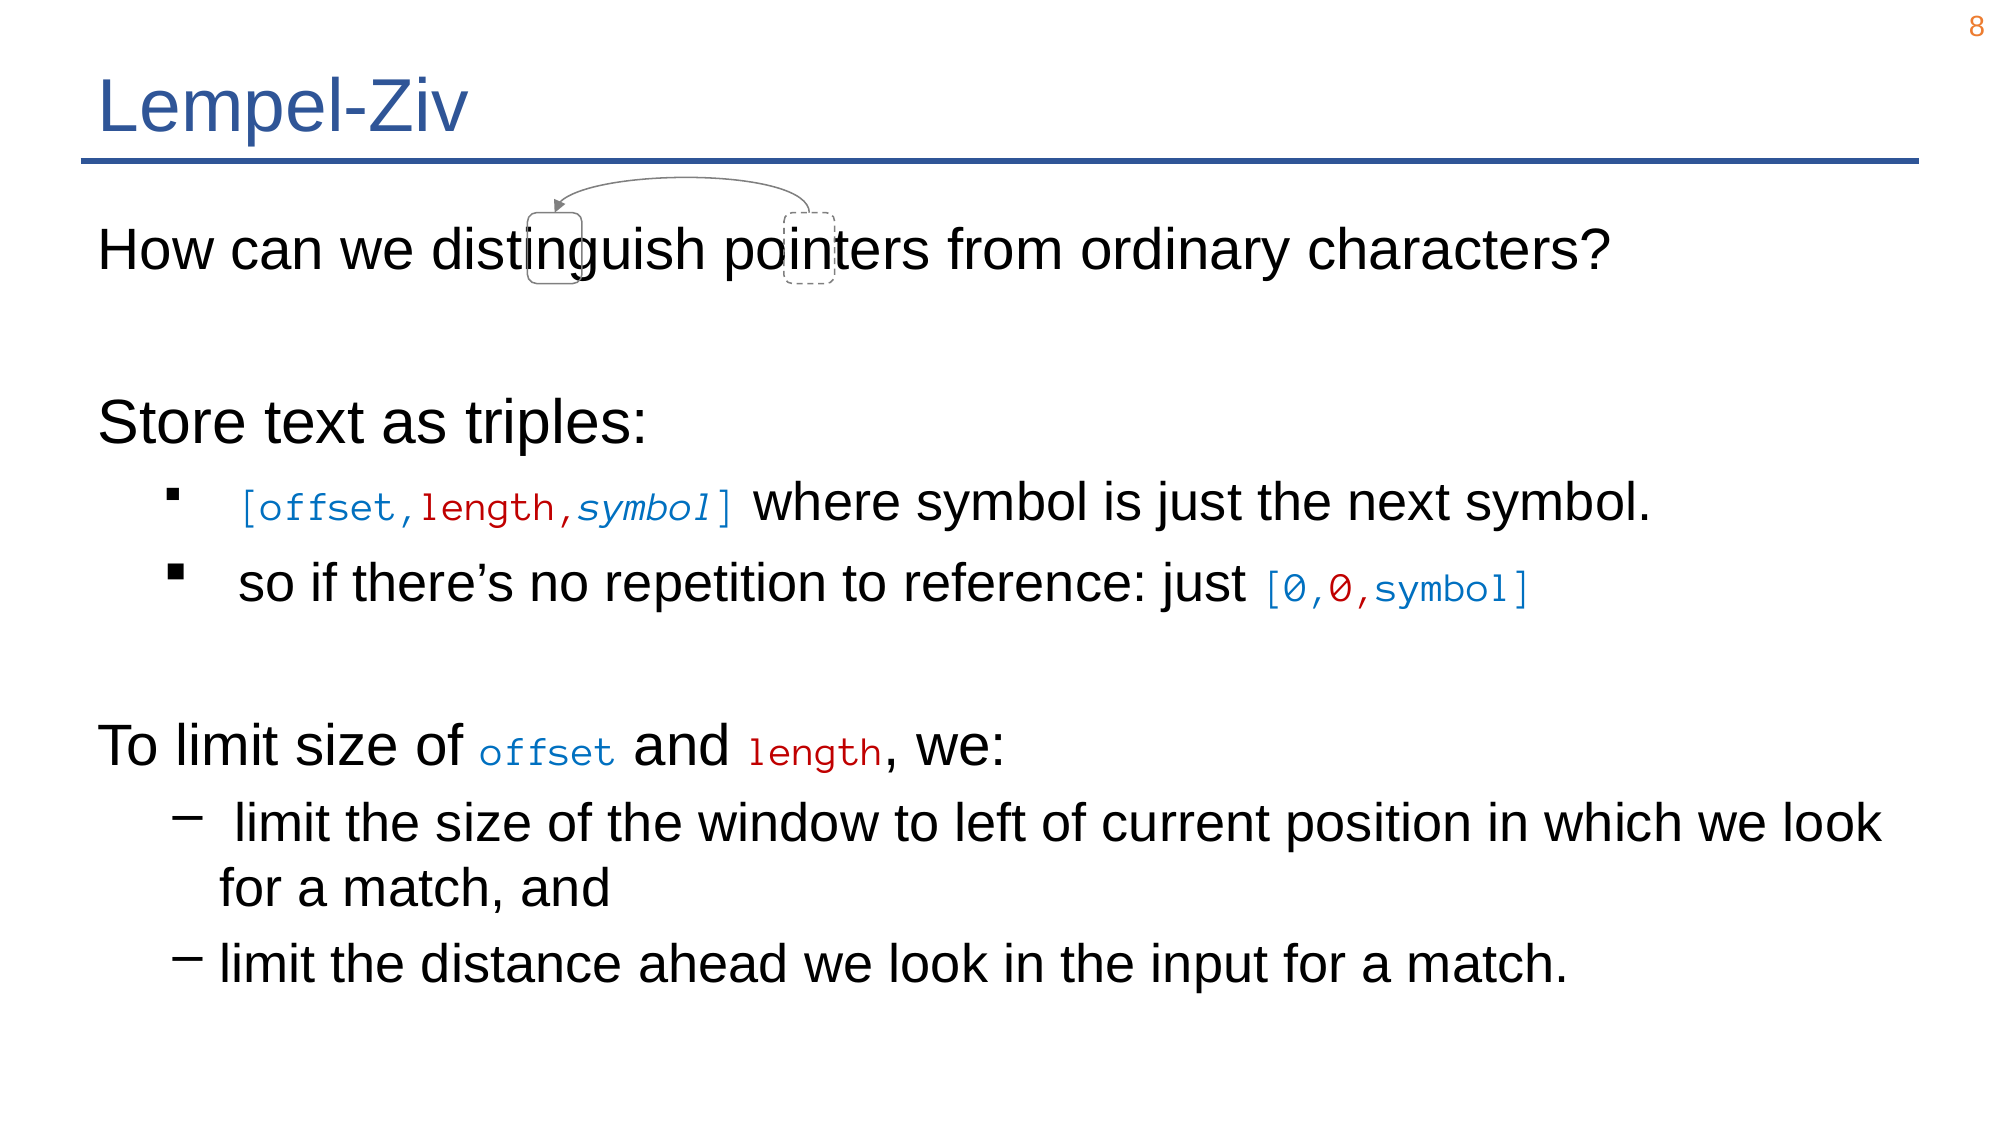

8
# Lempel-Ziv
How can we distinguish pointers from ordinary characters?

Store text as triples:
[offset,length,symbol] where symbol is just the next symbol.
so if there’s no repetition to reference: just [0,0,symbol]

To limit size of offset and length, we:
 limit the size of the window to left of current position in which we look for a match, and
limit the distance ahead we look in the input for a match.